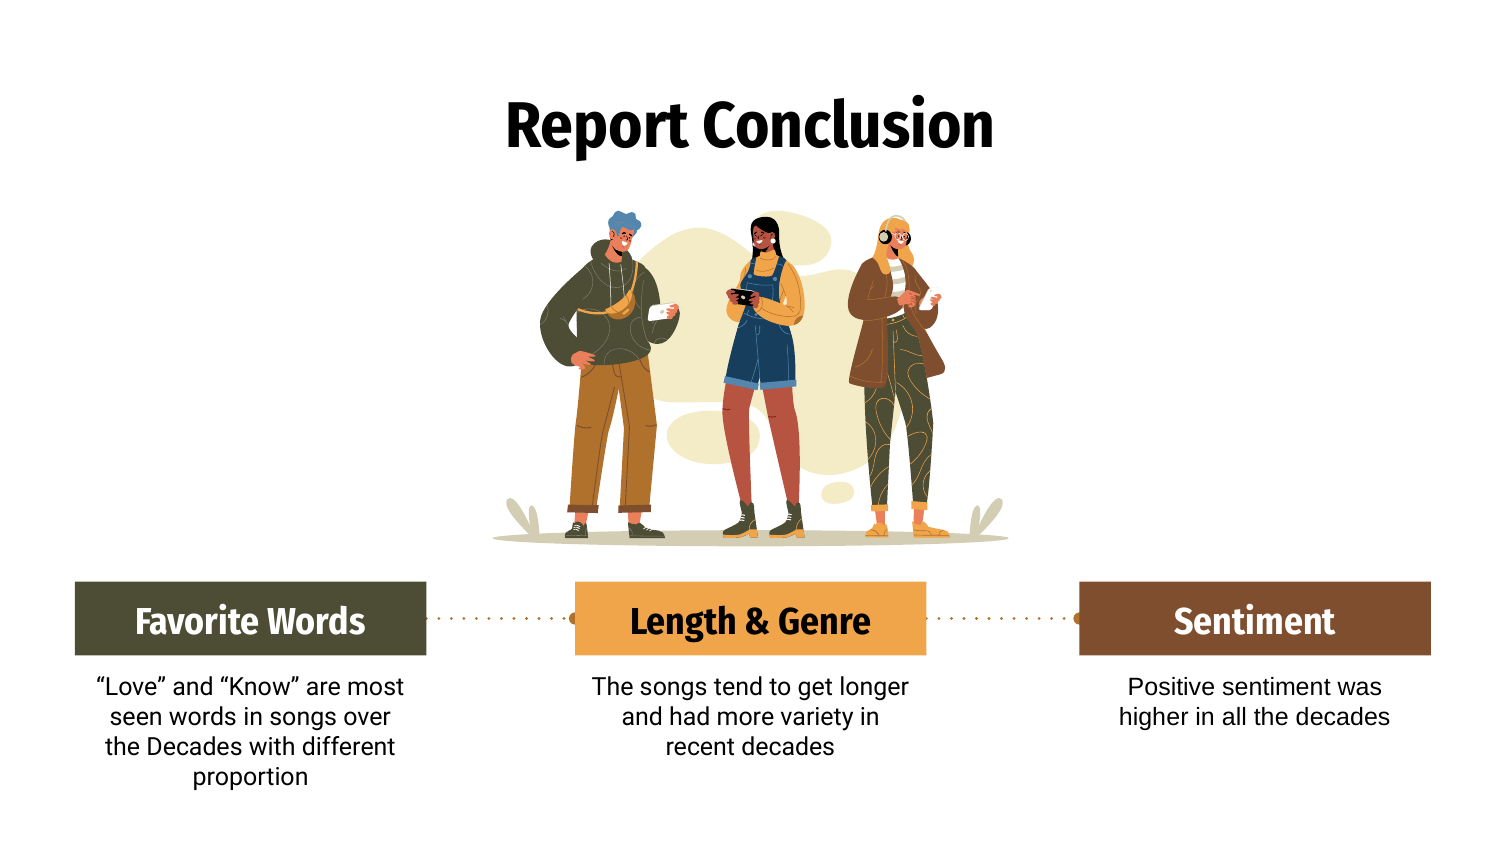

# Report Conclusion

Favorite Words
“Love” and “Know” are most seen words in songs over the Decades with different proportion
Length & Genre
The songs tend to get longer and had more variety in recent decades
Sentiment
Positive sentiment was higher in all the decades